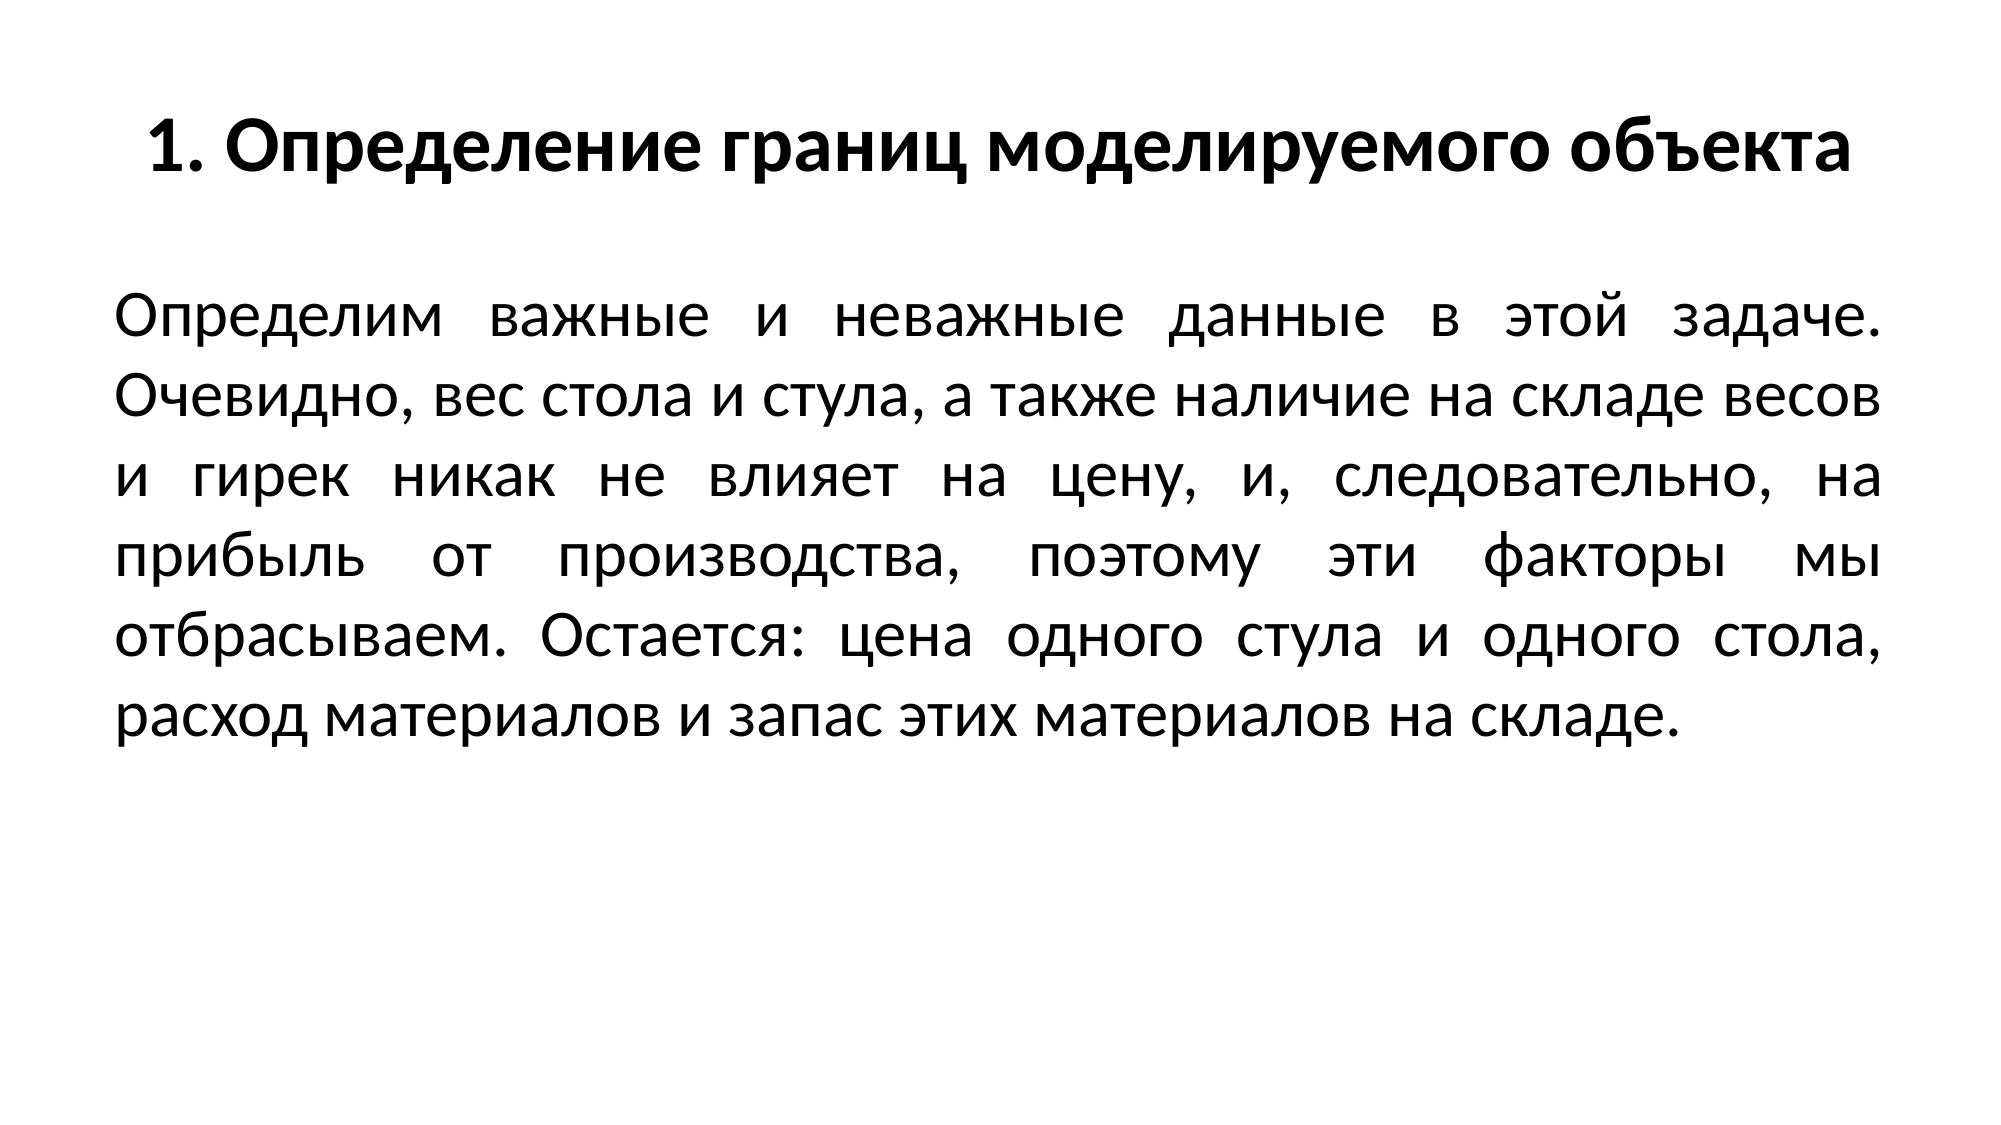

# 1. Определение границ моделируемого объекта
Определим важные и неважные данные в этой задаче. Очевидно, вес стола и стула, а также наличие на складе весов и гирек никак не влияет на цену, и, следовательно, на прибыль от производства, поэтому эти факторы мы отбрасываем. Остается: цена одного стула и одного стола, расход материалов и запас этих материалов на складе.